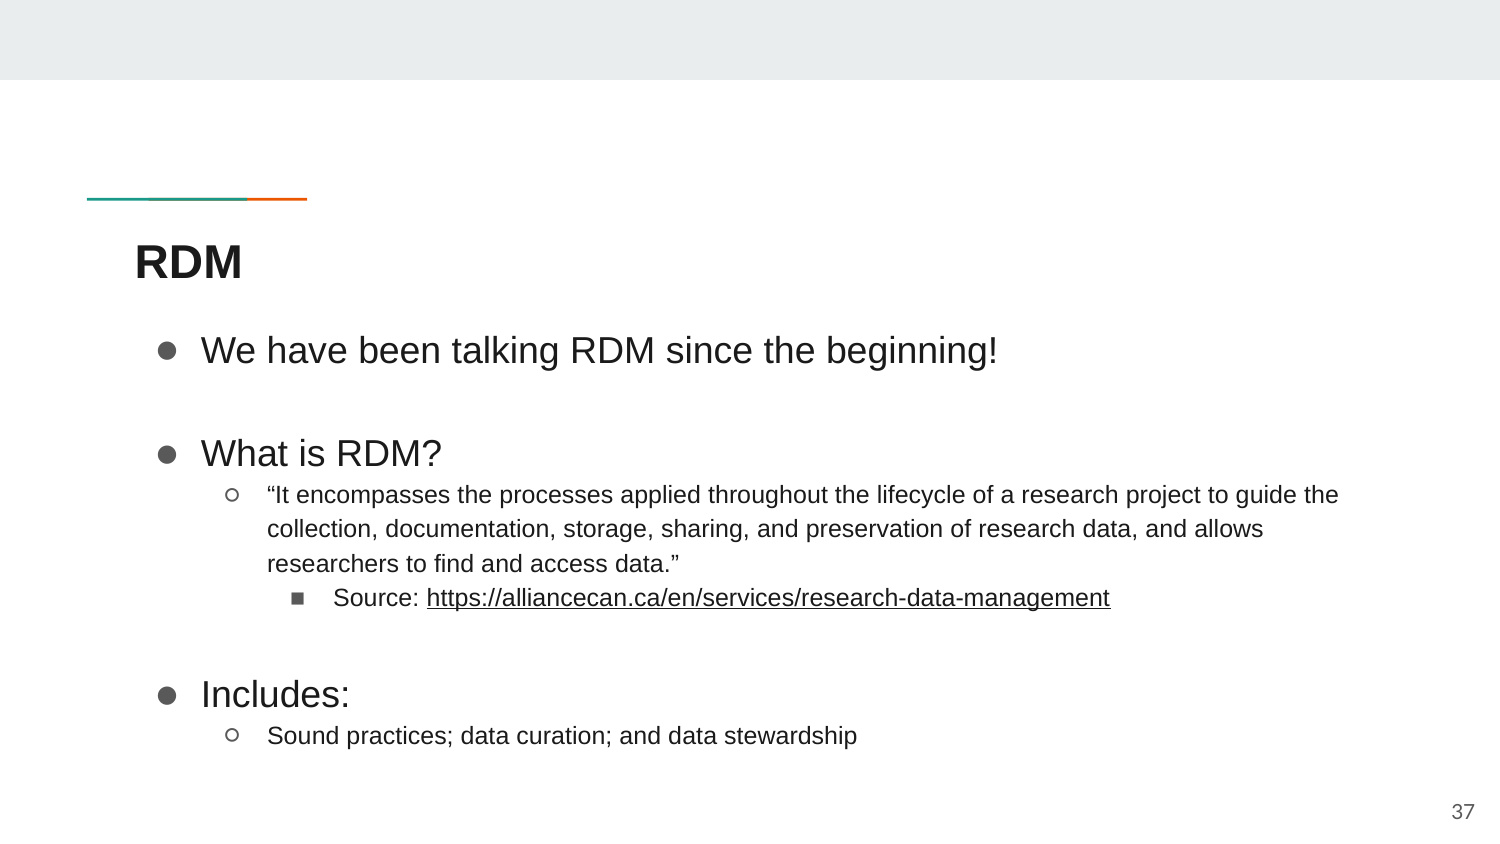

# RDM
We have been talking RDM since the beginning!

What is RDM?
“It encompasses the processes applied throughout the lifecycle of a research project to guide the collection, documentation, storage, sharing, and preservation of research data, and allows researchers to find and access data.”
Source: https://alliancecan.ca/en/services/research-data-management

Includes:
Sound practices; data curation; and data stewardship

37